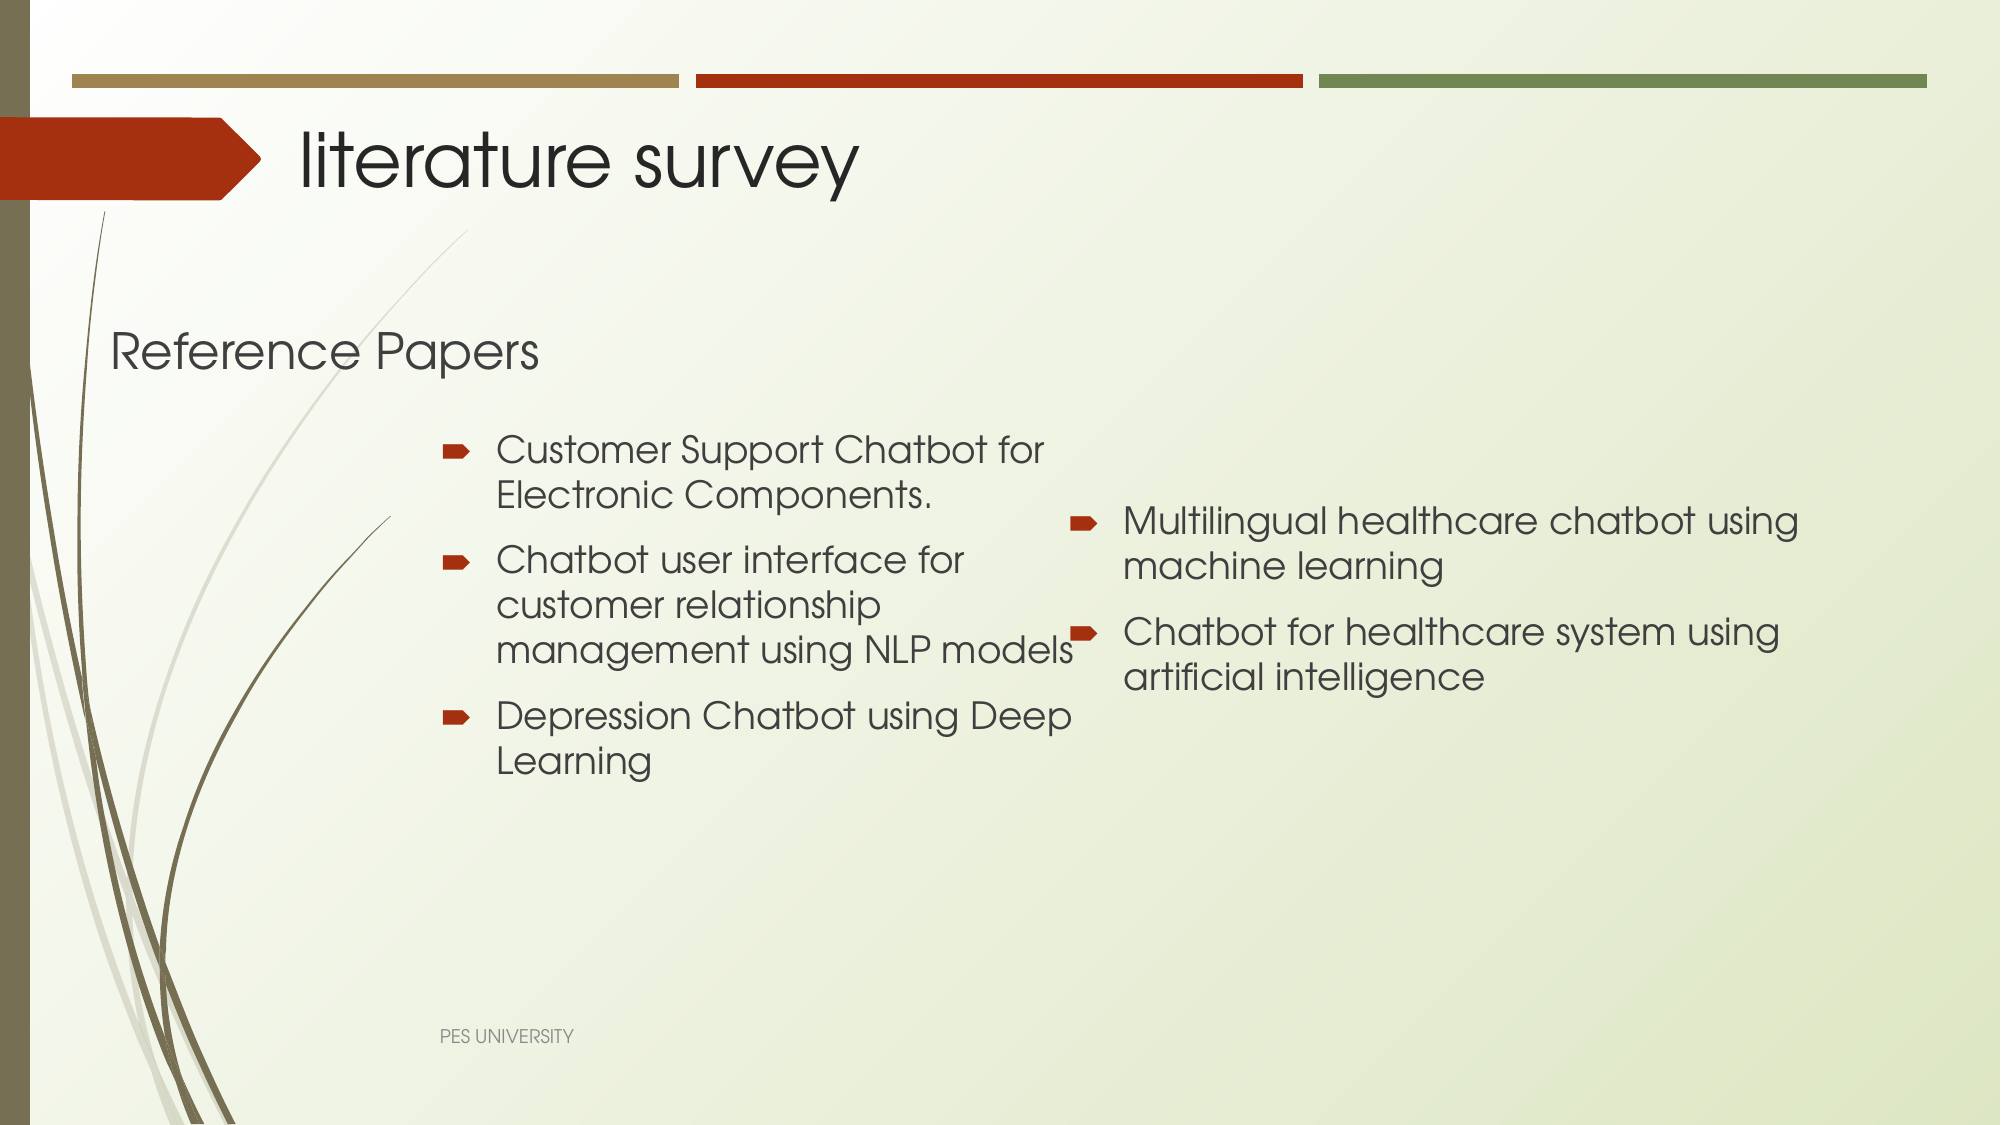

# literature survey
Reference Papers
Customer Support Chatbot for Electronic Components.
Chatbot user interface for customer relationship management using NLP models
Depression Chatbot using Deep Learning

Multilingual healthcare chatbot using machine learning
Chatbot for healthcare system using artificial intelligence
PES UNIVERSITY